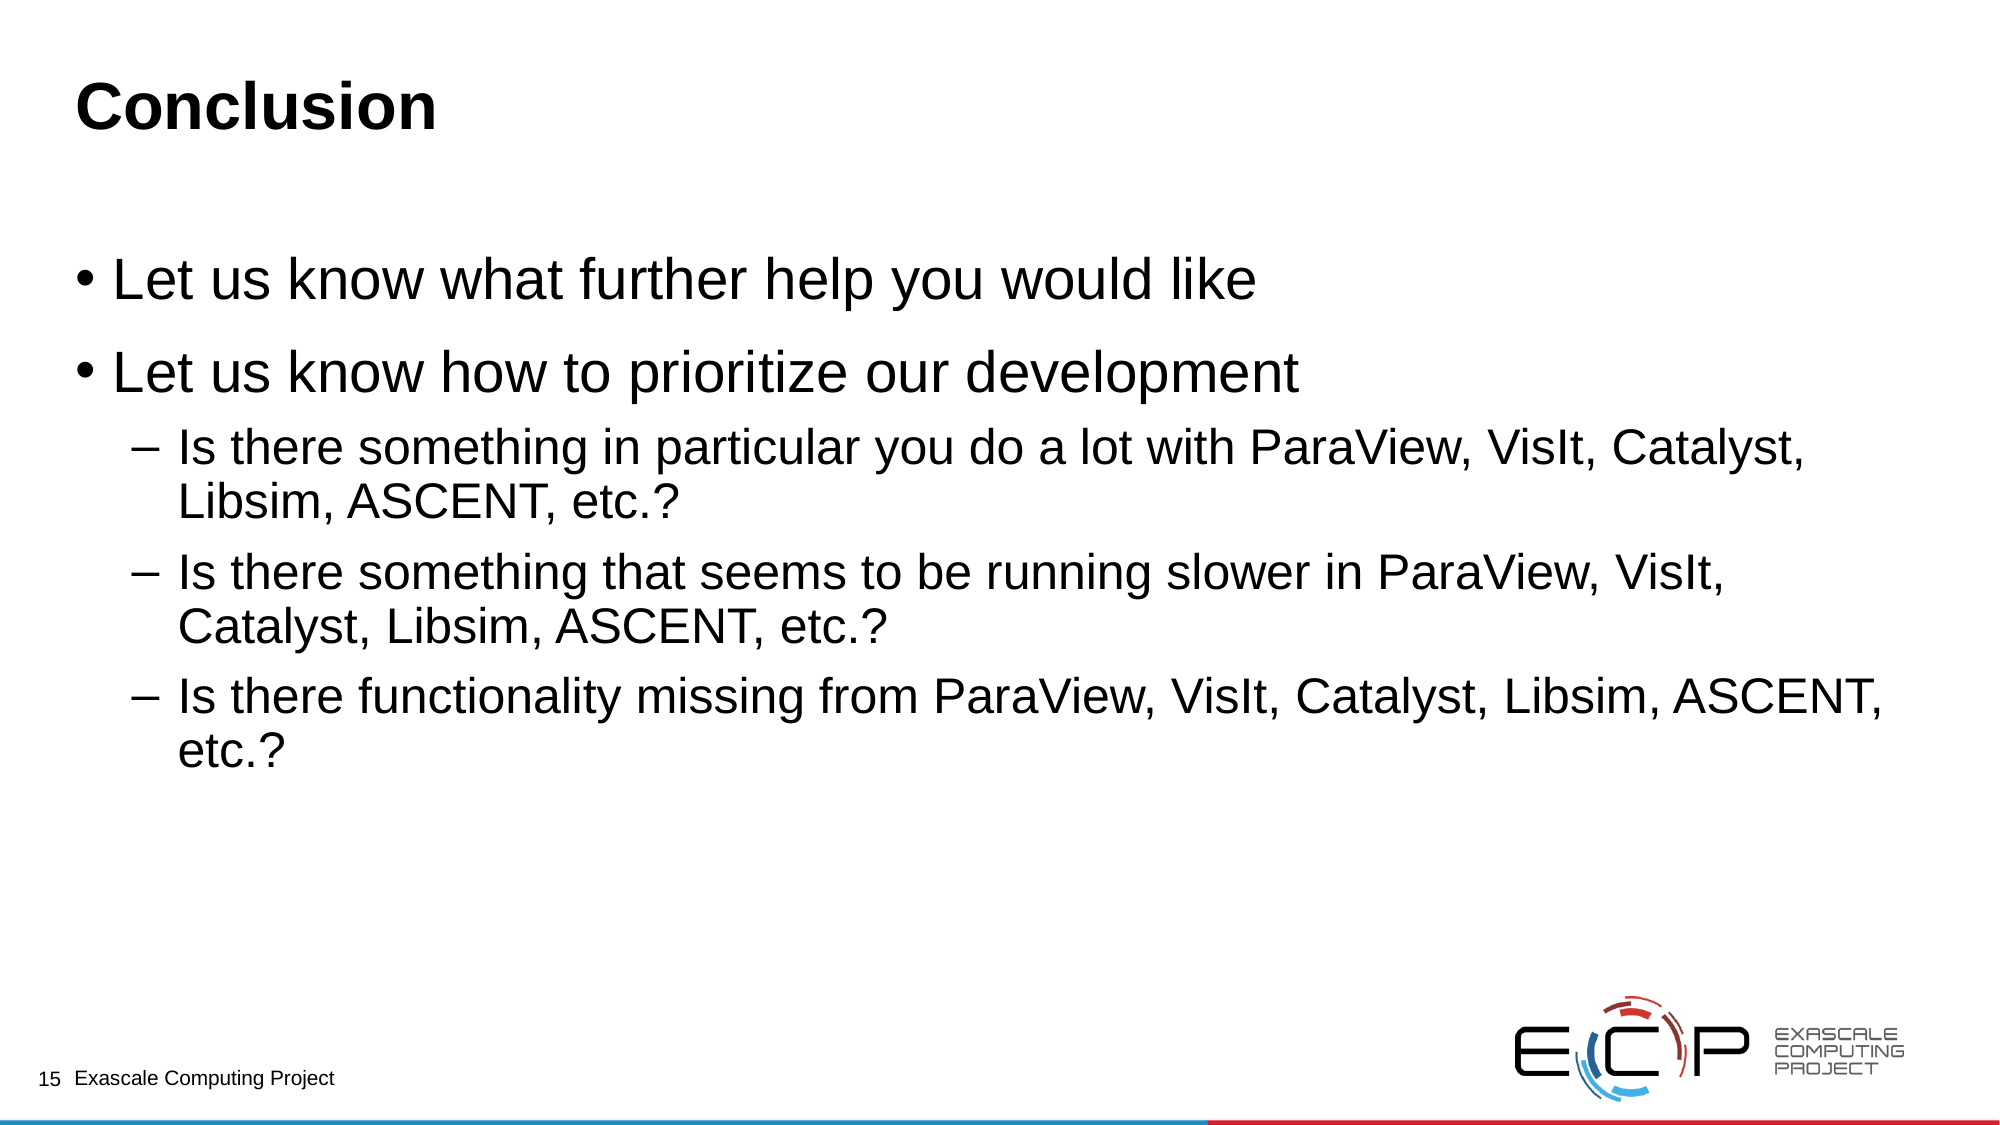

# Conclusion
Let us know what further help you would like
Let us know how to prioritize our development
Is there something in particular you do a lot with ParaView, VisIt, Catalyst, Libsim, ASCENT, etc.?
Is there something that seems to be running slower in ParaView, VisIt, Catalyst, Libsim, ASCENT, etc.?
Is there functionality missing from ParaView, VisIt, Catalyst, Libsim, ASCENT, etc.?